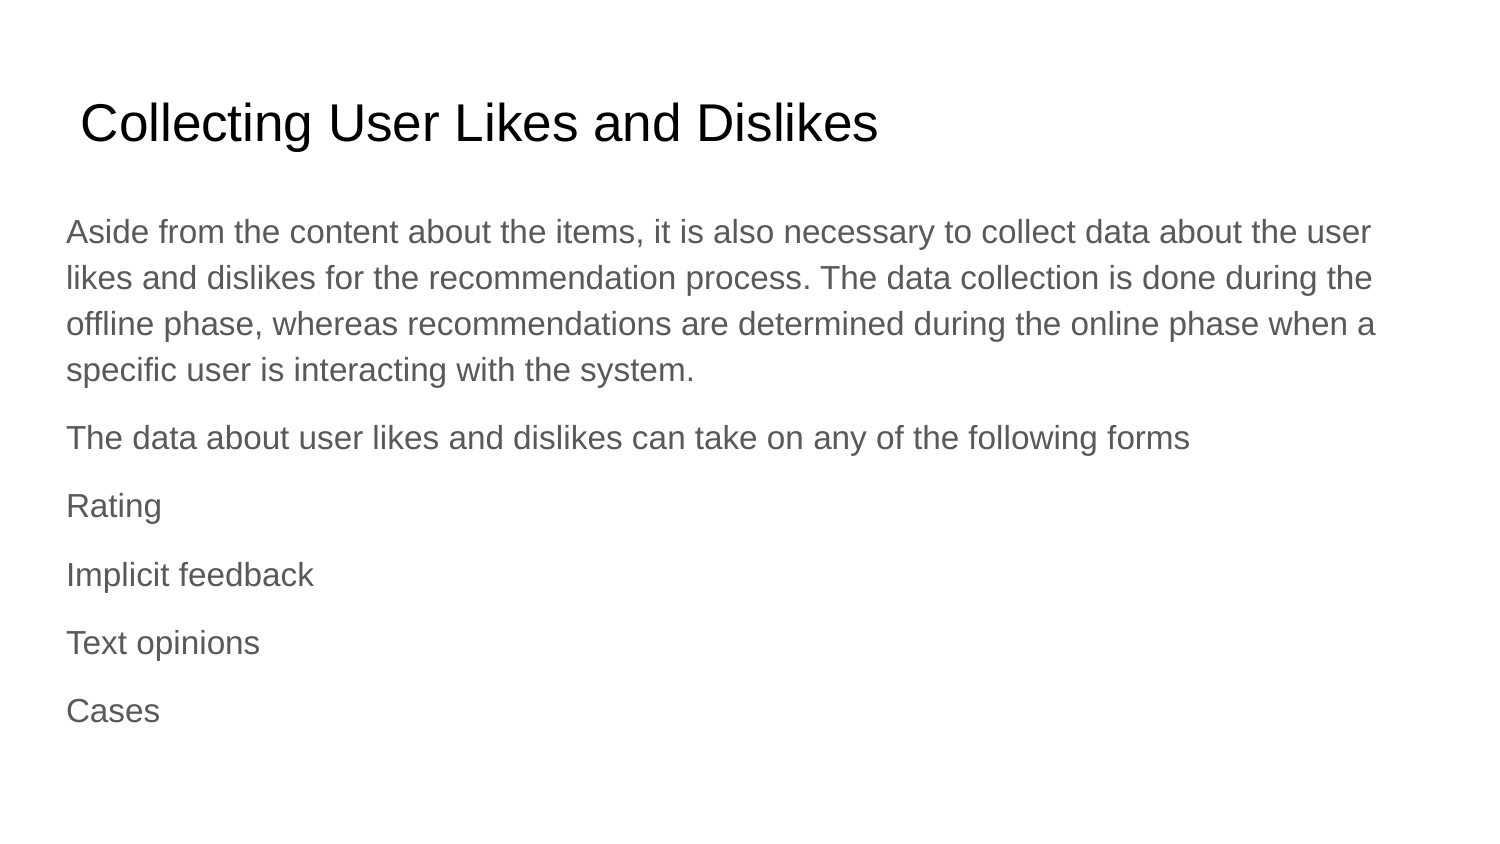

# Collecting User Likes and Dislikes
Aside from the content about the items, it is also necessary to collect data about the user likes and dislikes for the recommendation process. The data collection is done during the offline phase, whereas recommendations are determined during the online phase when a specific user is interacting with the system.
The data about user likes and dislikes can take on any of the following forms
Rating
Implicit feedback
Text opinions
Cases